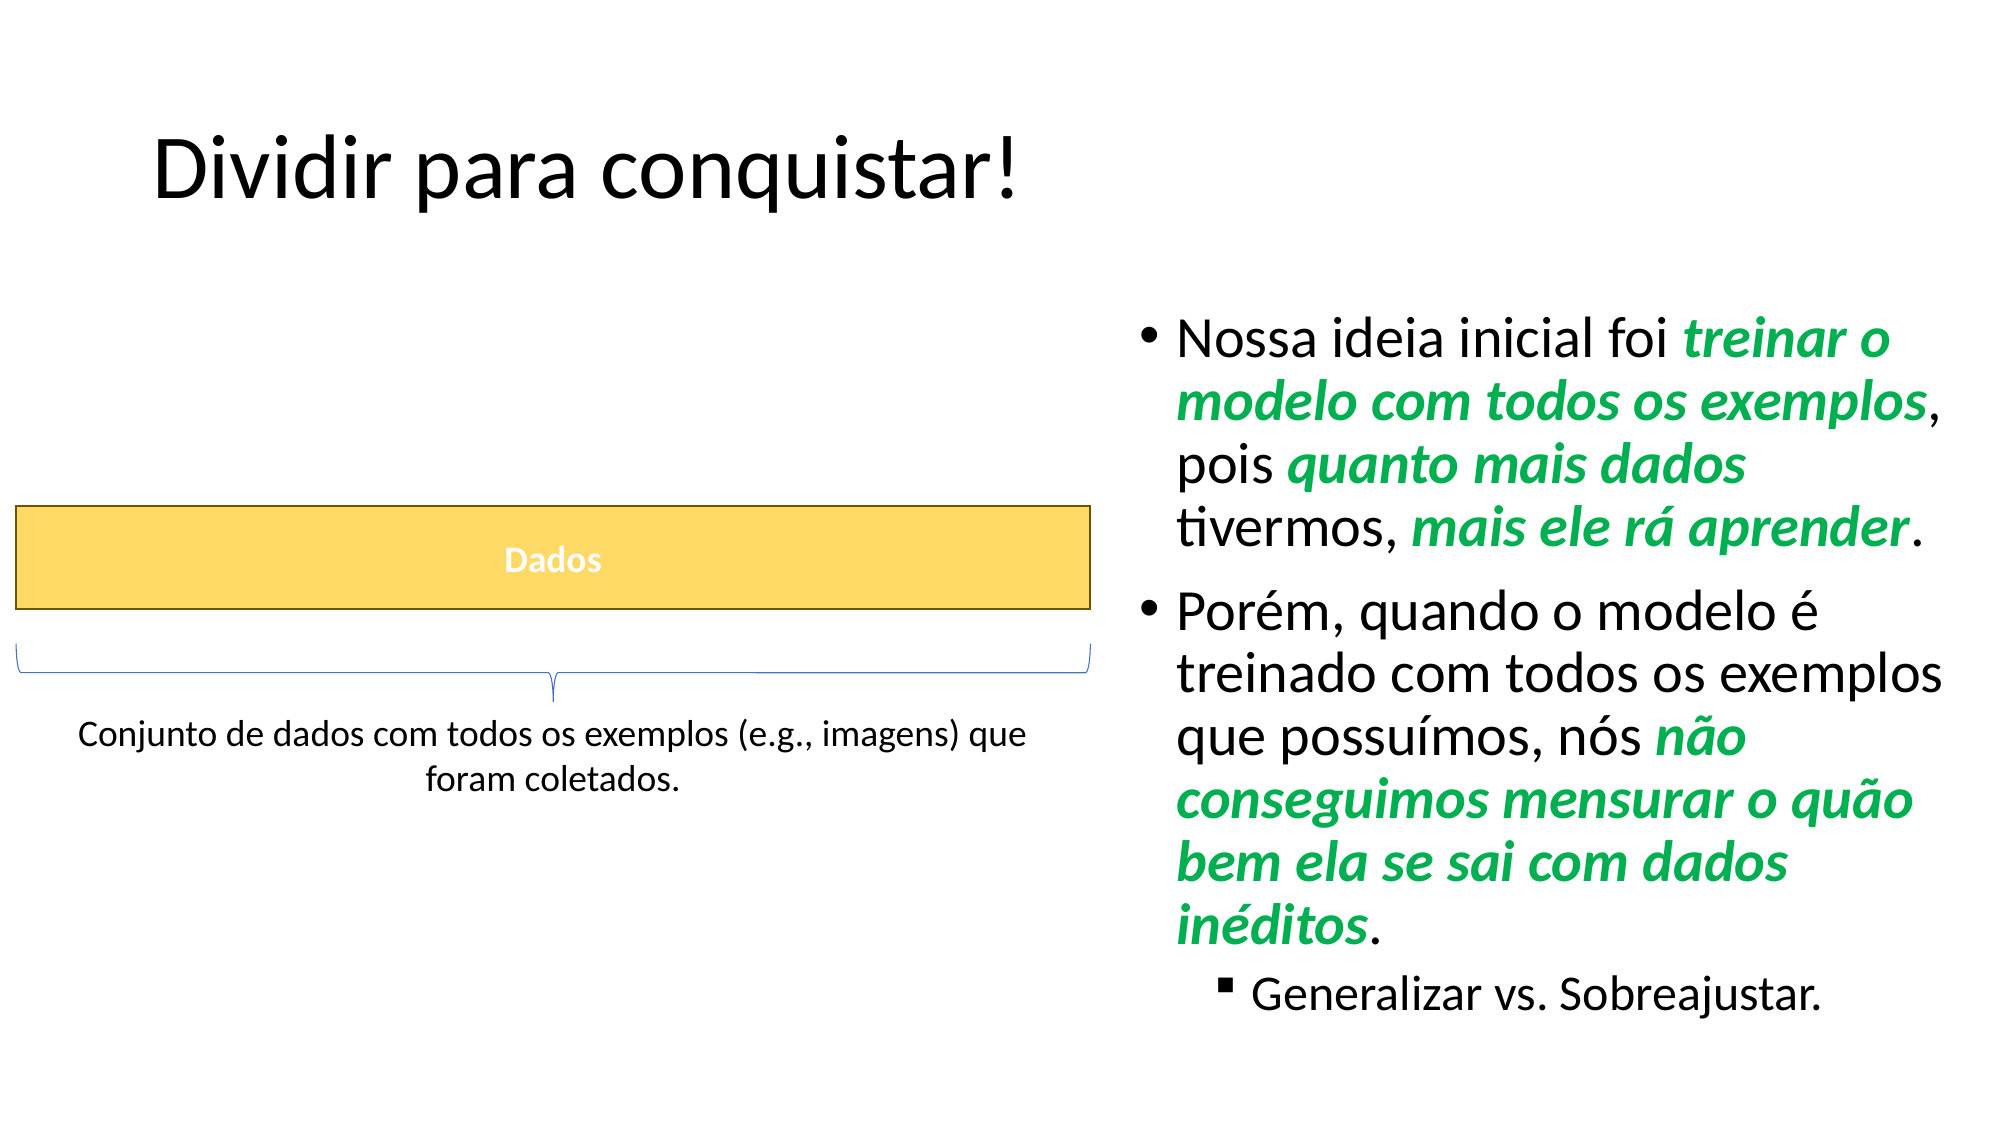

# Dividir para conquistar!

Nossa ideia inicial foi treinar o modelo com todos os exemplos, pois quanto mais dados tivermos, mais ele rá aprender.
Porém, quando o modelo é treinado com todos os exemplos que possuímos, nós não conseguimos mensurar o quão bem ela se sai com dados inéditos.
Generalizar vs. Sobreajustar.
Dados
Conjunto de dados com todos os exemplos (e.g., imagens) que foram coletados.